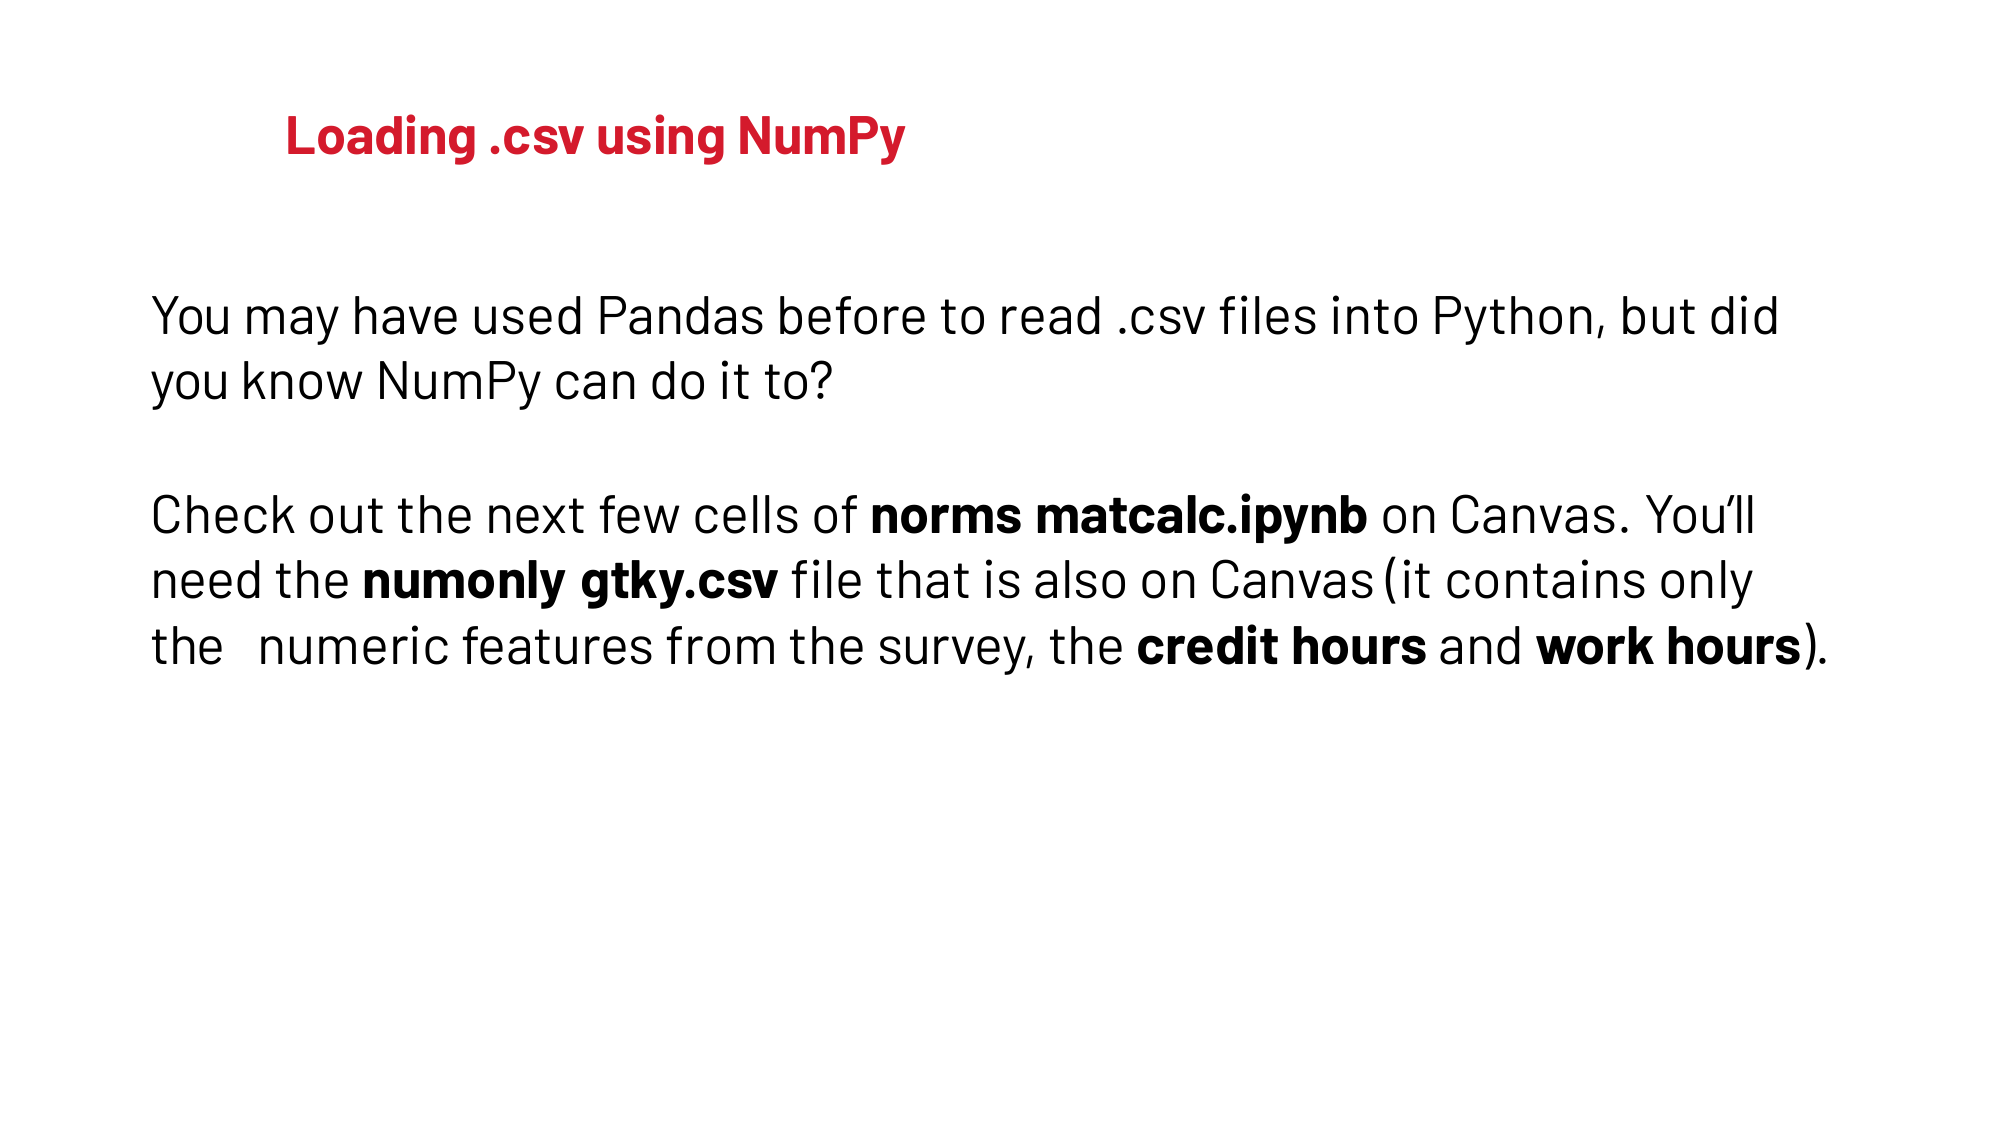

Loading .csv using NumPy
You may have used Pandas before to read .csv files into Python, but did you know NumPy can do it to?

Check out the next few cells of norms matcalc.ipynb on Canvas. You’ll need the numonly gtky.csv file that is also on Canvas (it contains only the numeric features from the survey, the credit hours and work hours).
E.Gerber